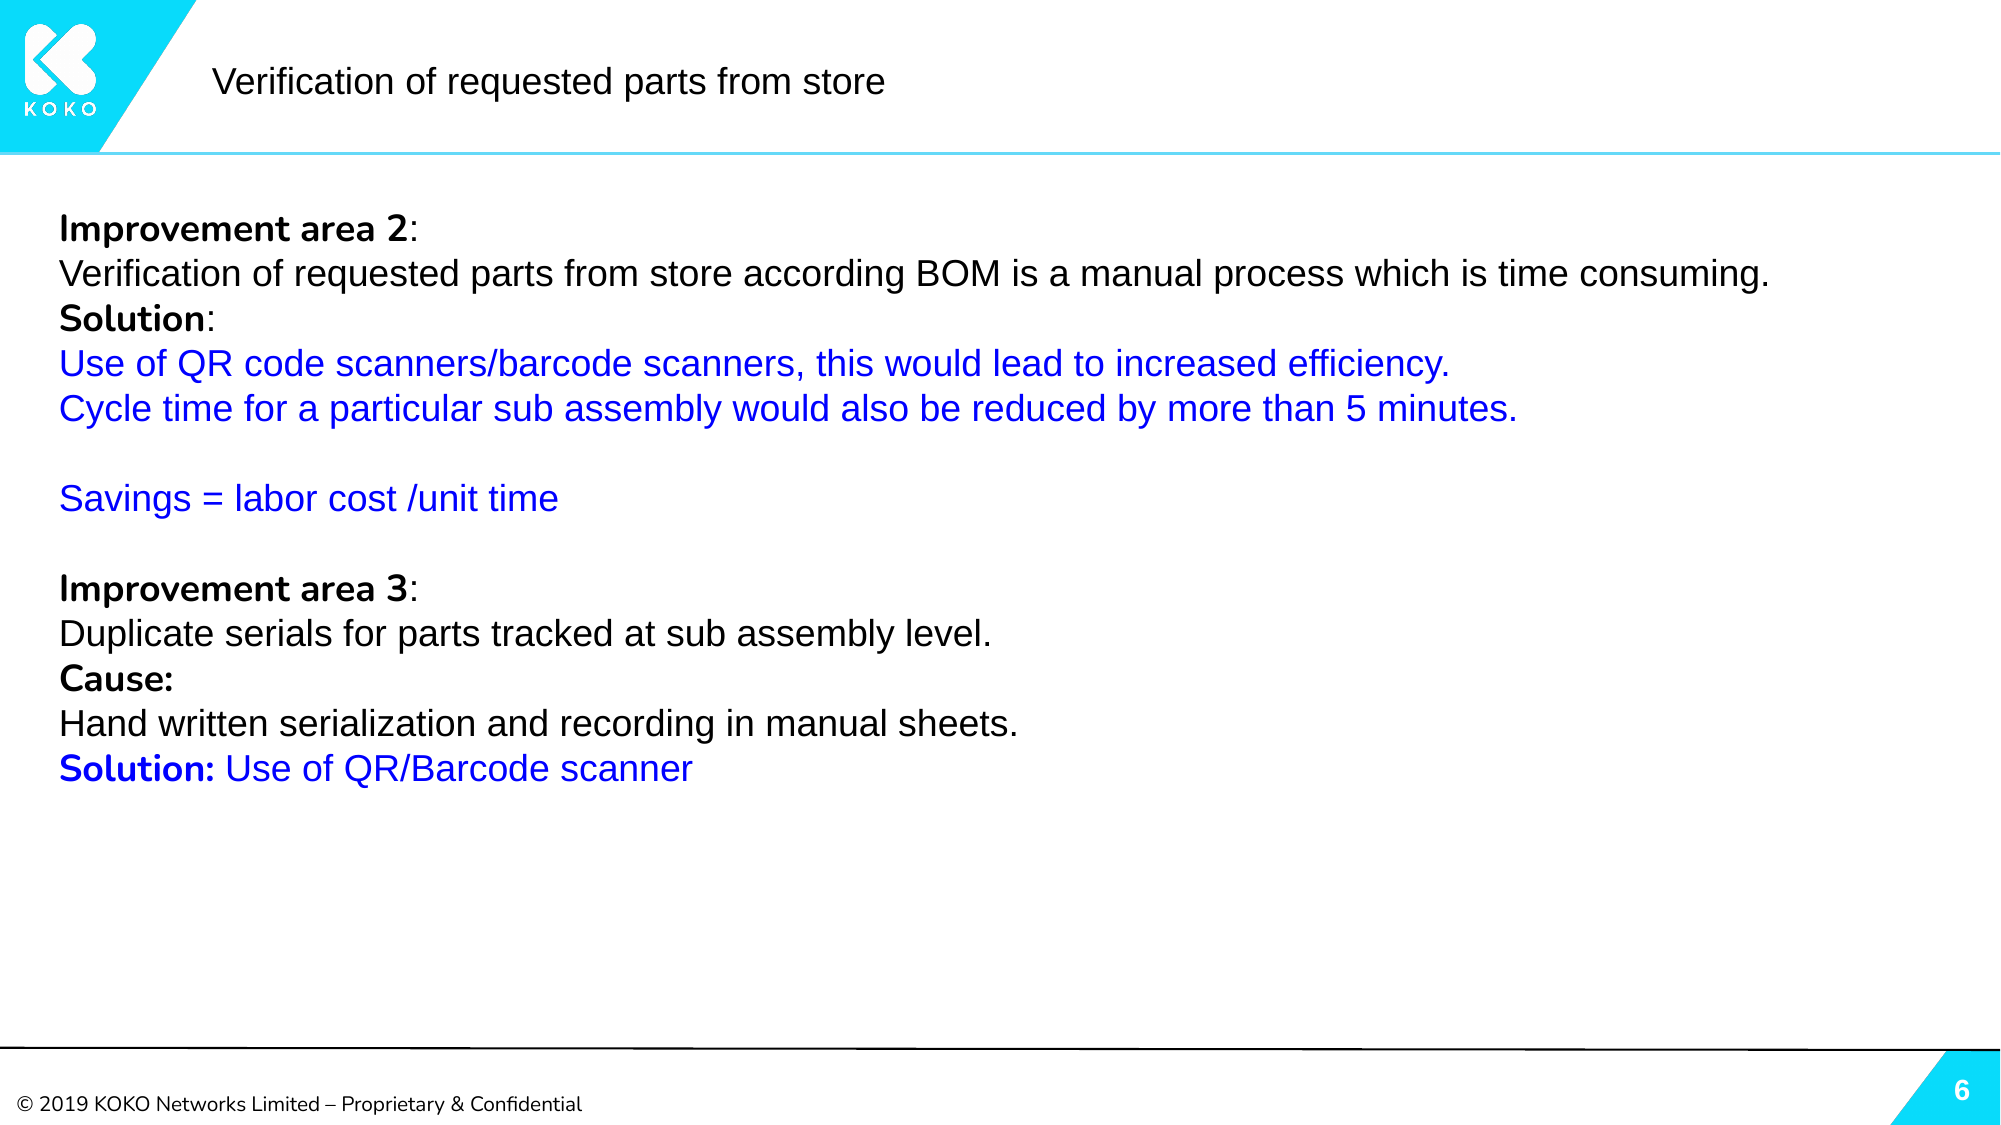

# Verification of requested parts from store
Improvement area 2:
Verification of requested parts from store according BOM is a manual process which is time consuming.
Solution:
Use of QR code scanners/barcode scanners, this would lead to increased efficiency.
Cycle time for a particular sub assembly would also be reduced by more than 5 minutes.

Savings = labor cost /unit time

Improvement area 3:
Duplicate serials for parts tracked at sub assembly level.
Cause:
Hand written serialization and recording in manual sheets.
Solution: Use of QR/Barcode scanner

6